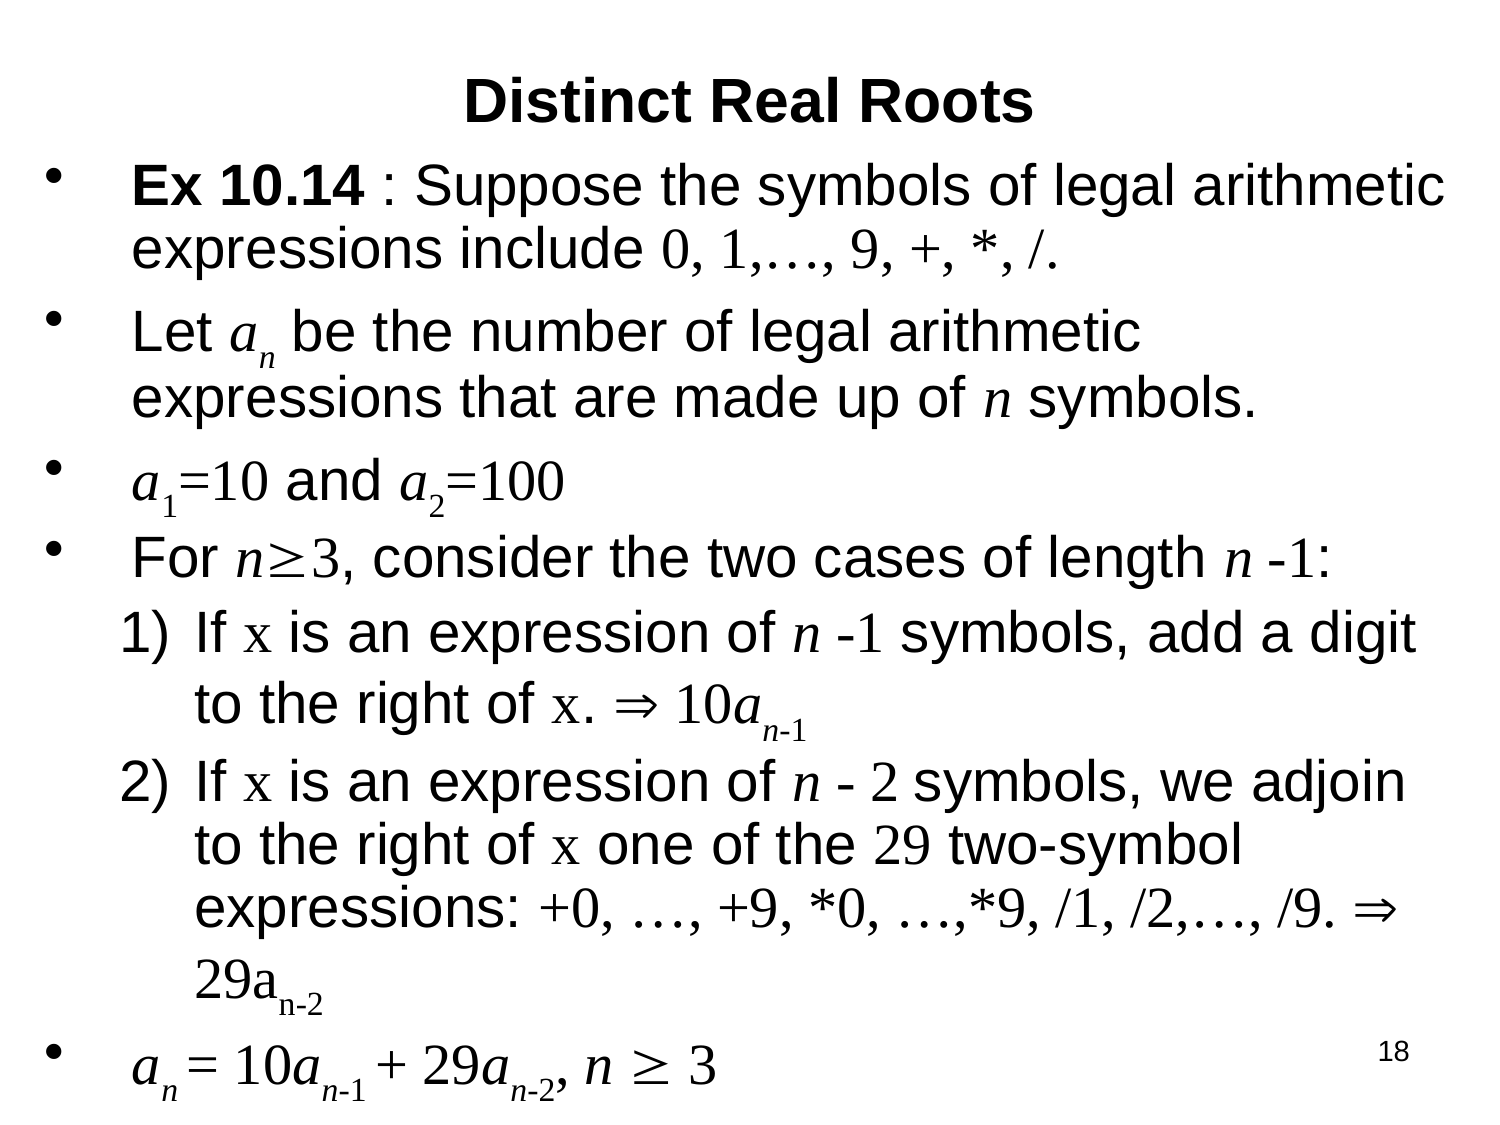

# Distinct Real Roots
Ex 10.14 : Suppose the symbols of legal arithmetic expressions include 0, 1,…, 9, +, *, /.
Let an be the number of legal arithmetic expressions that are made up of n symbols.
a1=10 and a2=100
For n≥3, consider the two cases of length n -1:
If x is an expression of n -1 symbols, add a digit to the right of x. ⇒ 10an-1
If x is an expression of n - 2 symbols, we adjoin to the right of x one of the 29 two-symbol expressions: +0, …, +9, *0, …,*9, /1, /2,…, /9. ⇒ 29an-2
an = 10an-1 + 29an-2, n ≥ 3
18